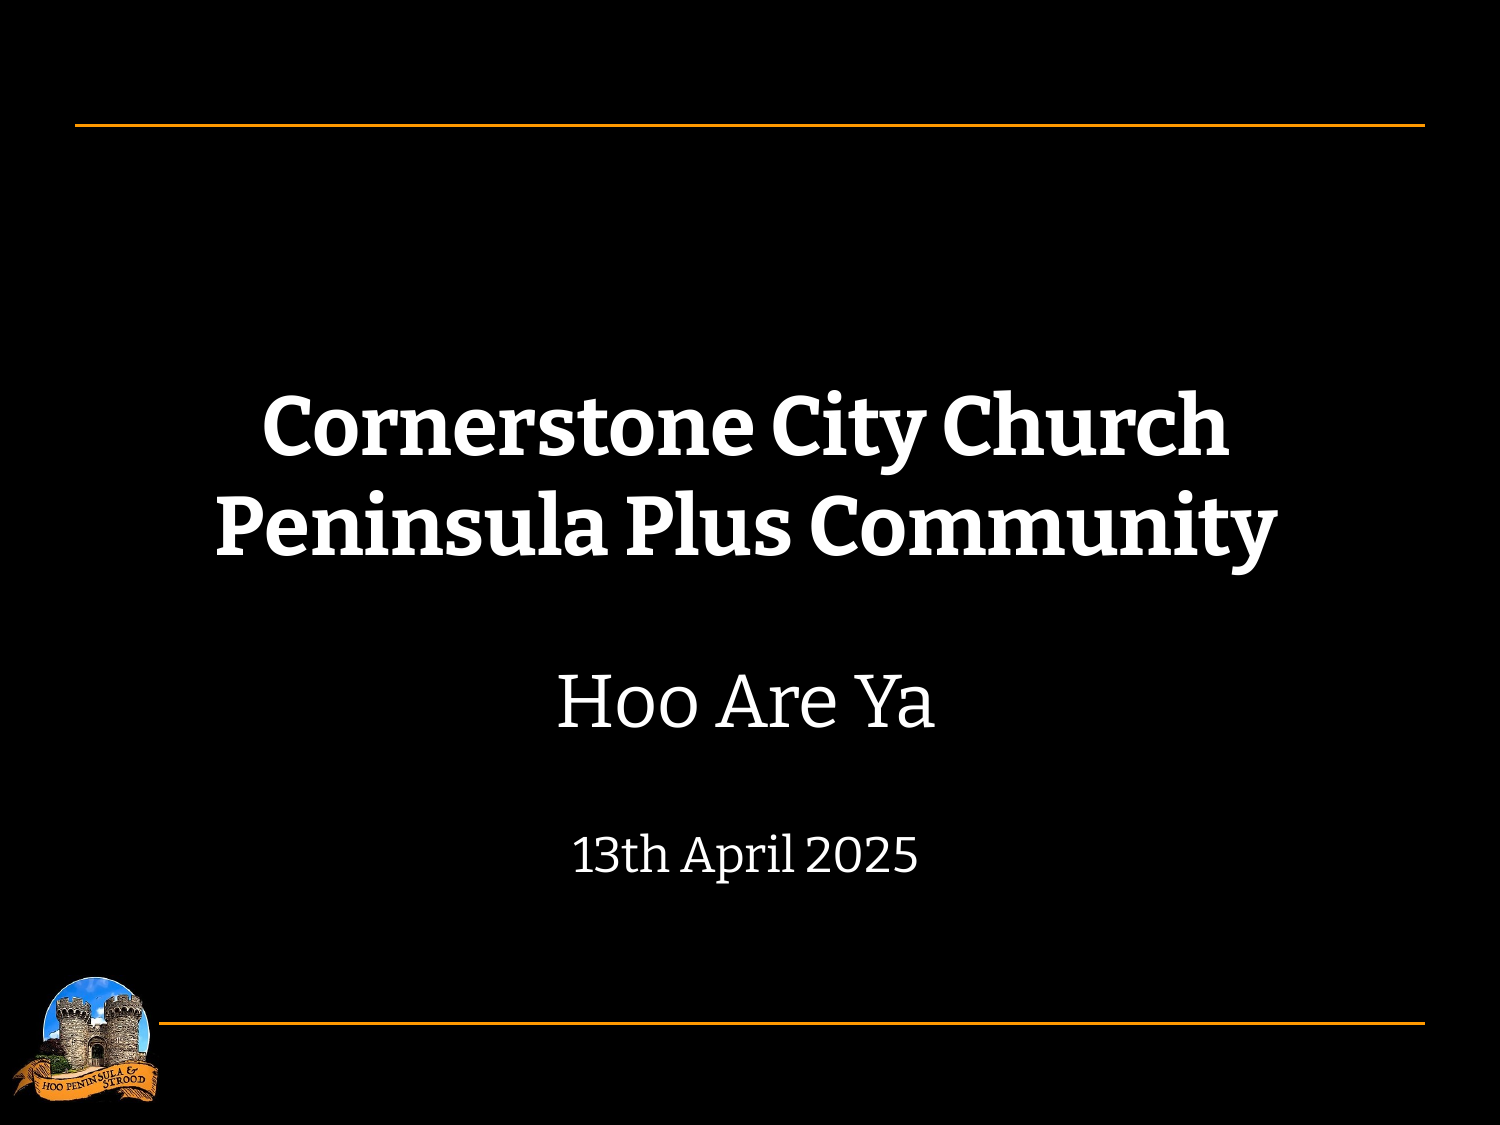

Cornerstone City Church
Peninsula Plus Community
Hoo Are Ya
13th April 2025